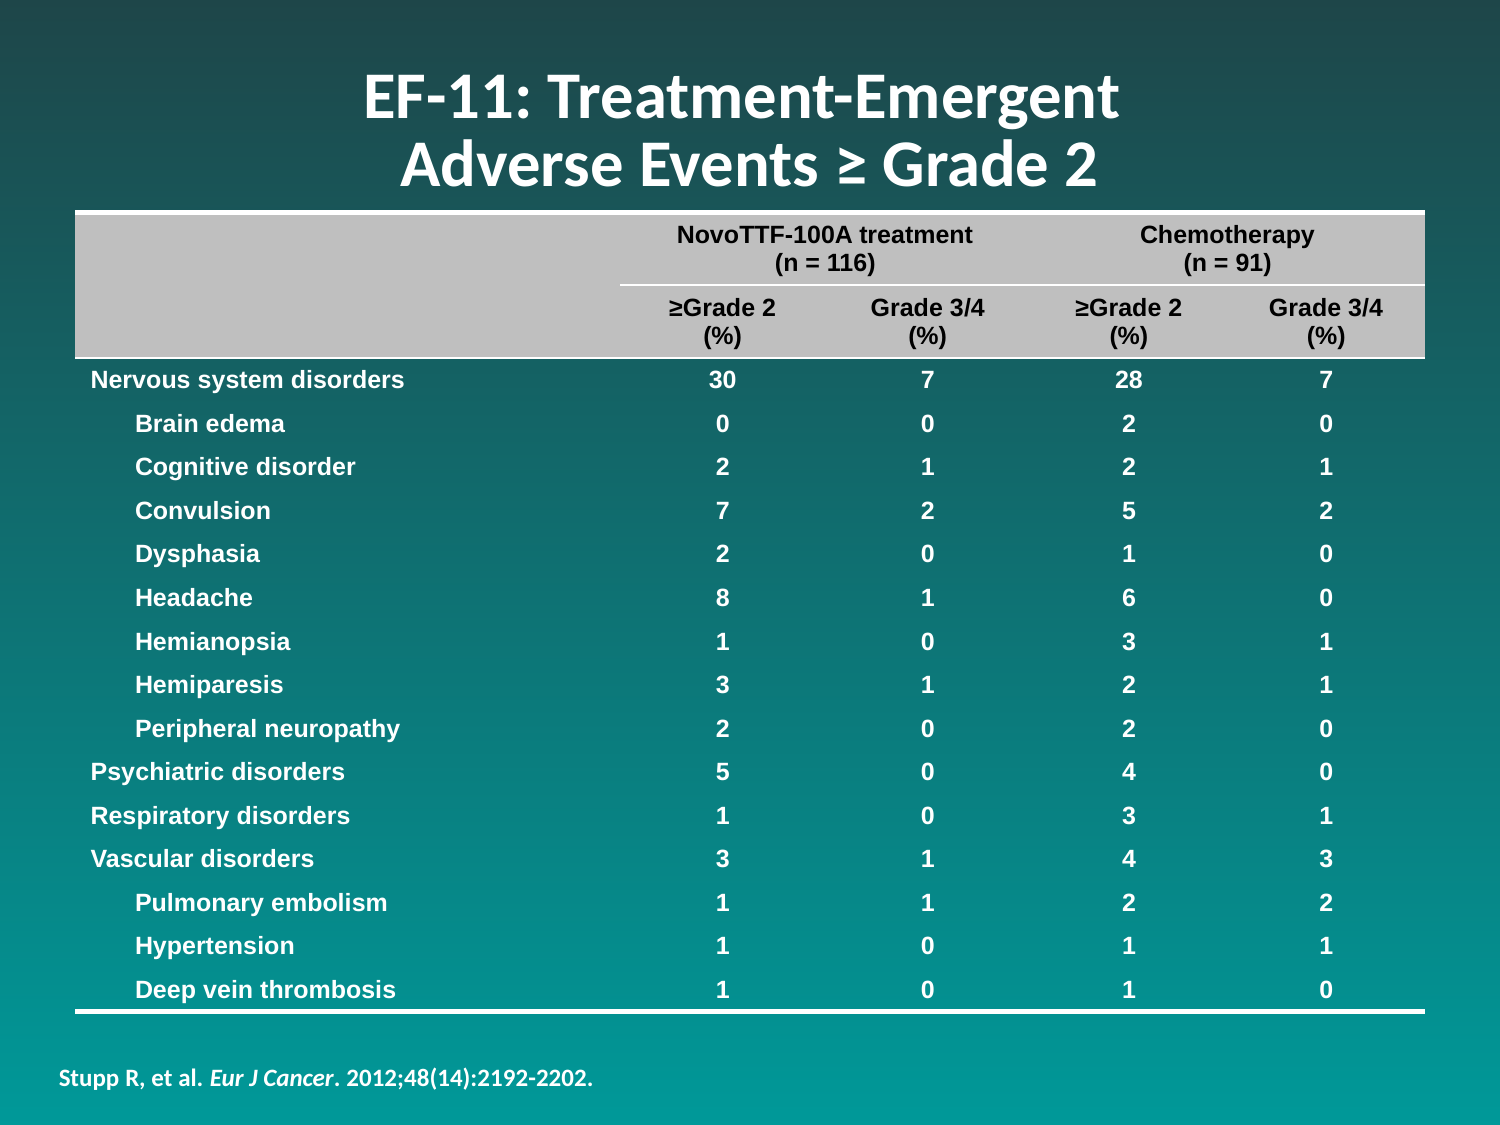

EF-11: Treatment-Emergent
Adverse Events ≥ Grade 2
|  | NovoTTF-100A treatment (n = 116) |  | Chemotherapy (n = 91) |  |
| --- | --- | --- | --- | --- |
|  | ≥Grade 2 (%) | Grade 3/4 (%) | ≥Grade 2 (%) | Grade 3/4 (%) |
| Nervous system disorders | 30 | 7 | 28 | 7 |
| Brain edema | 0 | 0 | 2 | 0 |
| Cognitive disorder | 2 | 1 | 2 | 1 |
| Convulsion | 7 | 2 | 5 | 2 |
| Dysphasia | 2 | 0 | 1 | 0 |
| Headache | 8 | 1 | 6 | 0 |
| Hemianopsia | 1 | 0 | 3 | 1 |
| Hemiparesis | 3 | 1 | 2 | 1 |
| Peripheral neuropathy | 2 | 0 | 2 | 0 |
| Psychiatric disorders | 5 | 0 | 4 | 0 |
| Respiratory disorders | 1 | 0 | 3 | 1 |
| Vascular disorders | 3 | 1 | 4 | 3 |
| Pulmonary embolism | 1 | 1 | 2 | 2 |
| Hypertension | 1 | 0 | 1 | 1 |
| Deep vein thrombosis | 1 | 0 | 1 | 0 |
Stupp R, et al. Eur J Cancer. 2012;48(14):2192-2202.